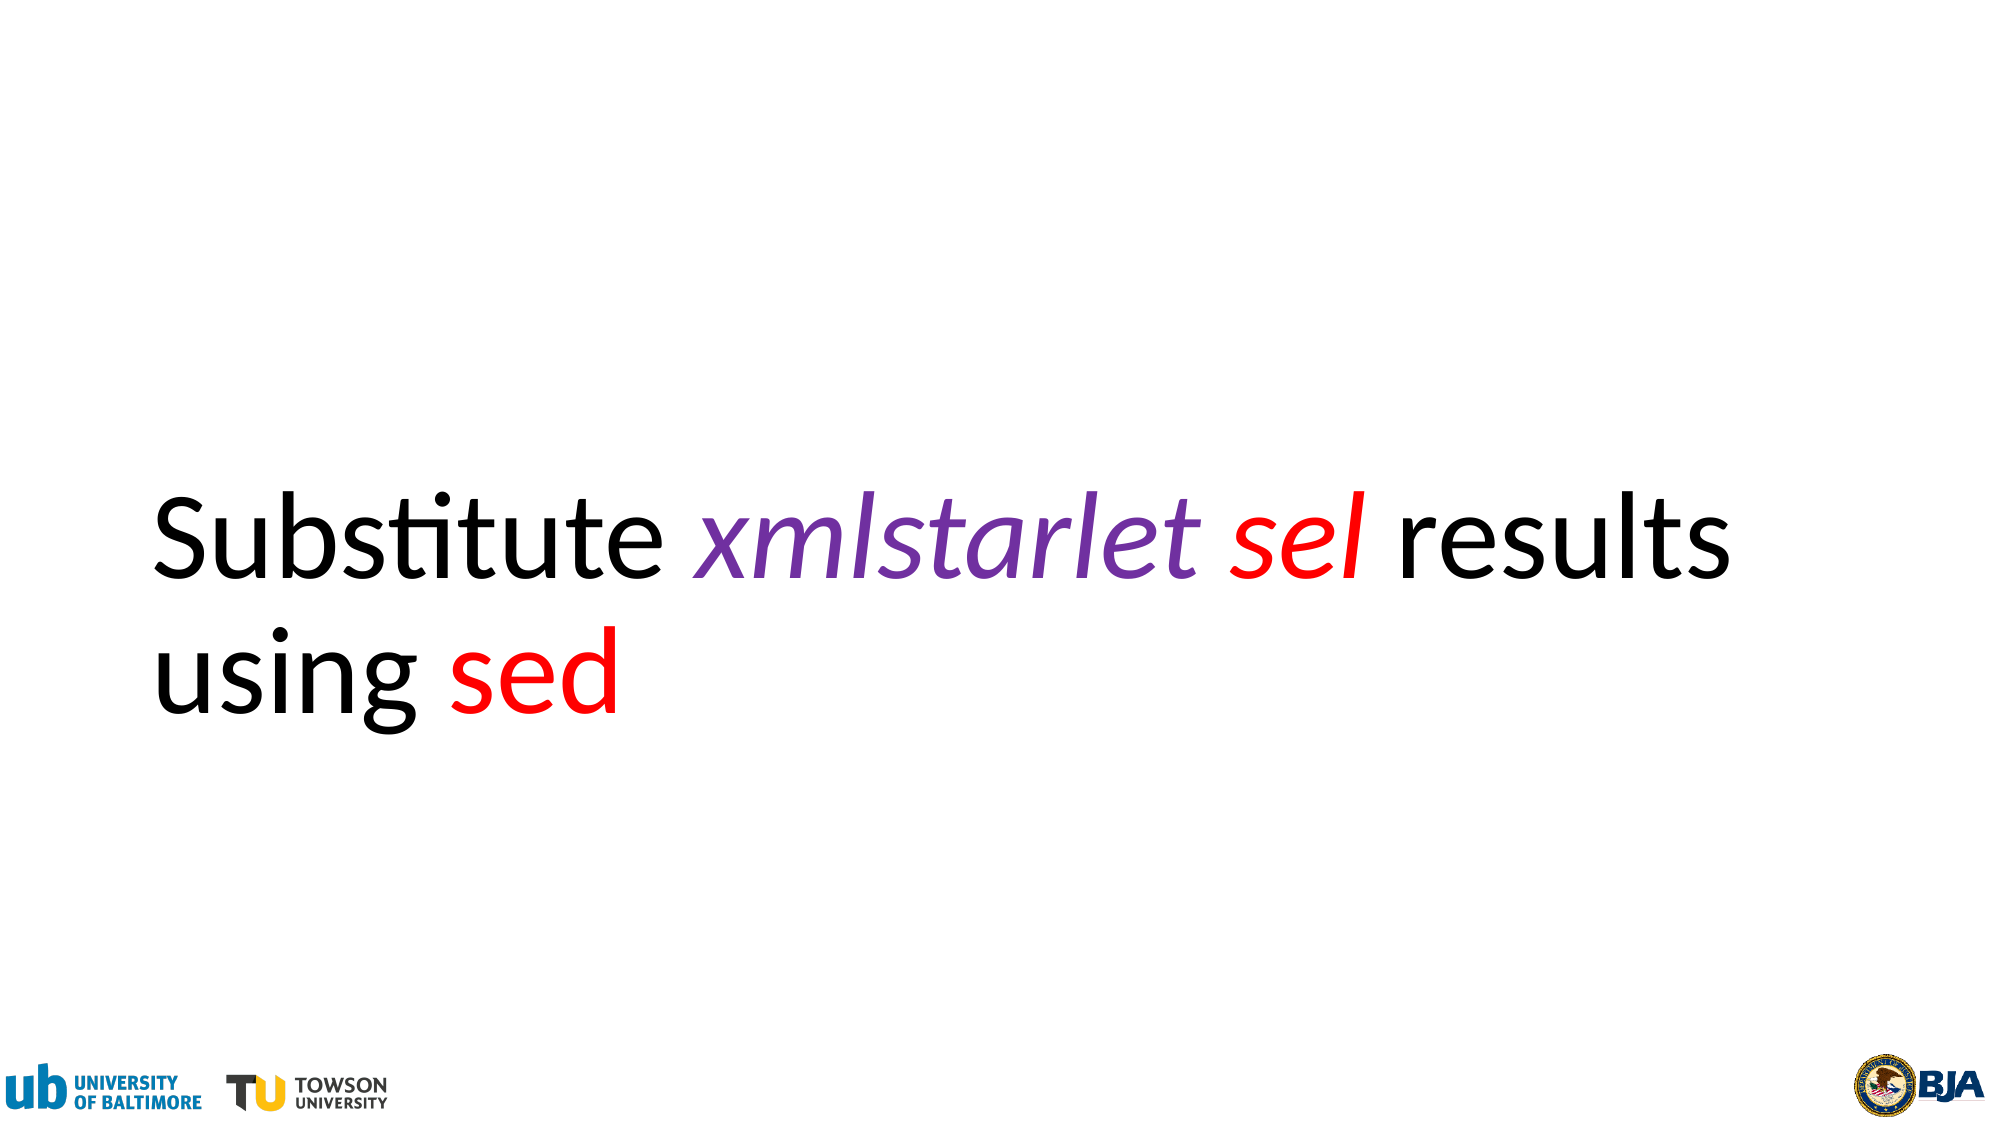

# Substitute xmlstarlet sel results using sed